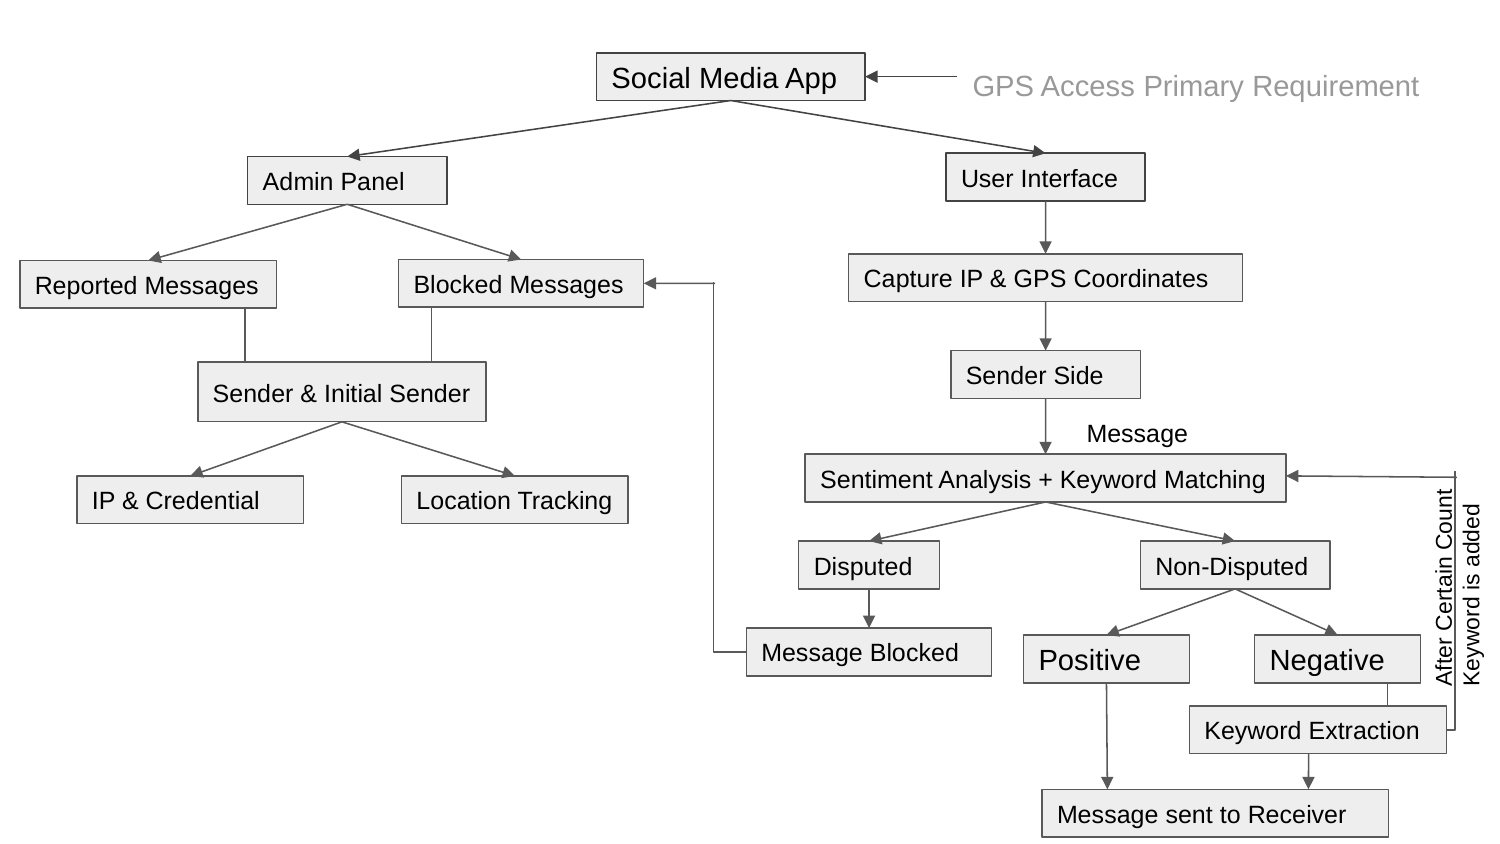

Social Media App
GPS Access Primary Requirement
Admin Panel
User Interface
Capture IP & GPS Coordinates
Blocked Messages
Reported Messages
Sender Side
Sender & Initial Sender
IP & Credential
Location Tracking
Message
Sentiment Analysis + Keyword Matching
After Certain Count
Keyword is added
Disputed
Non-Disputed
Message Blocked
Positive
Negative
Message sent to Receiver
Keyword Extraction